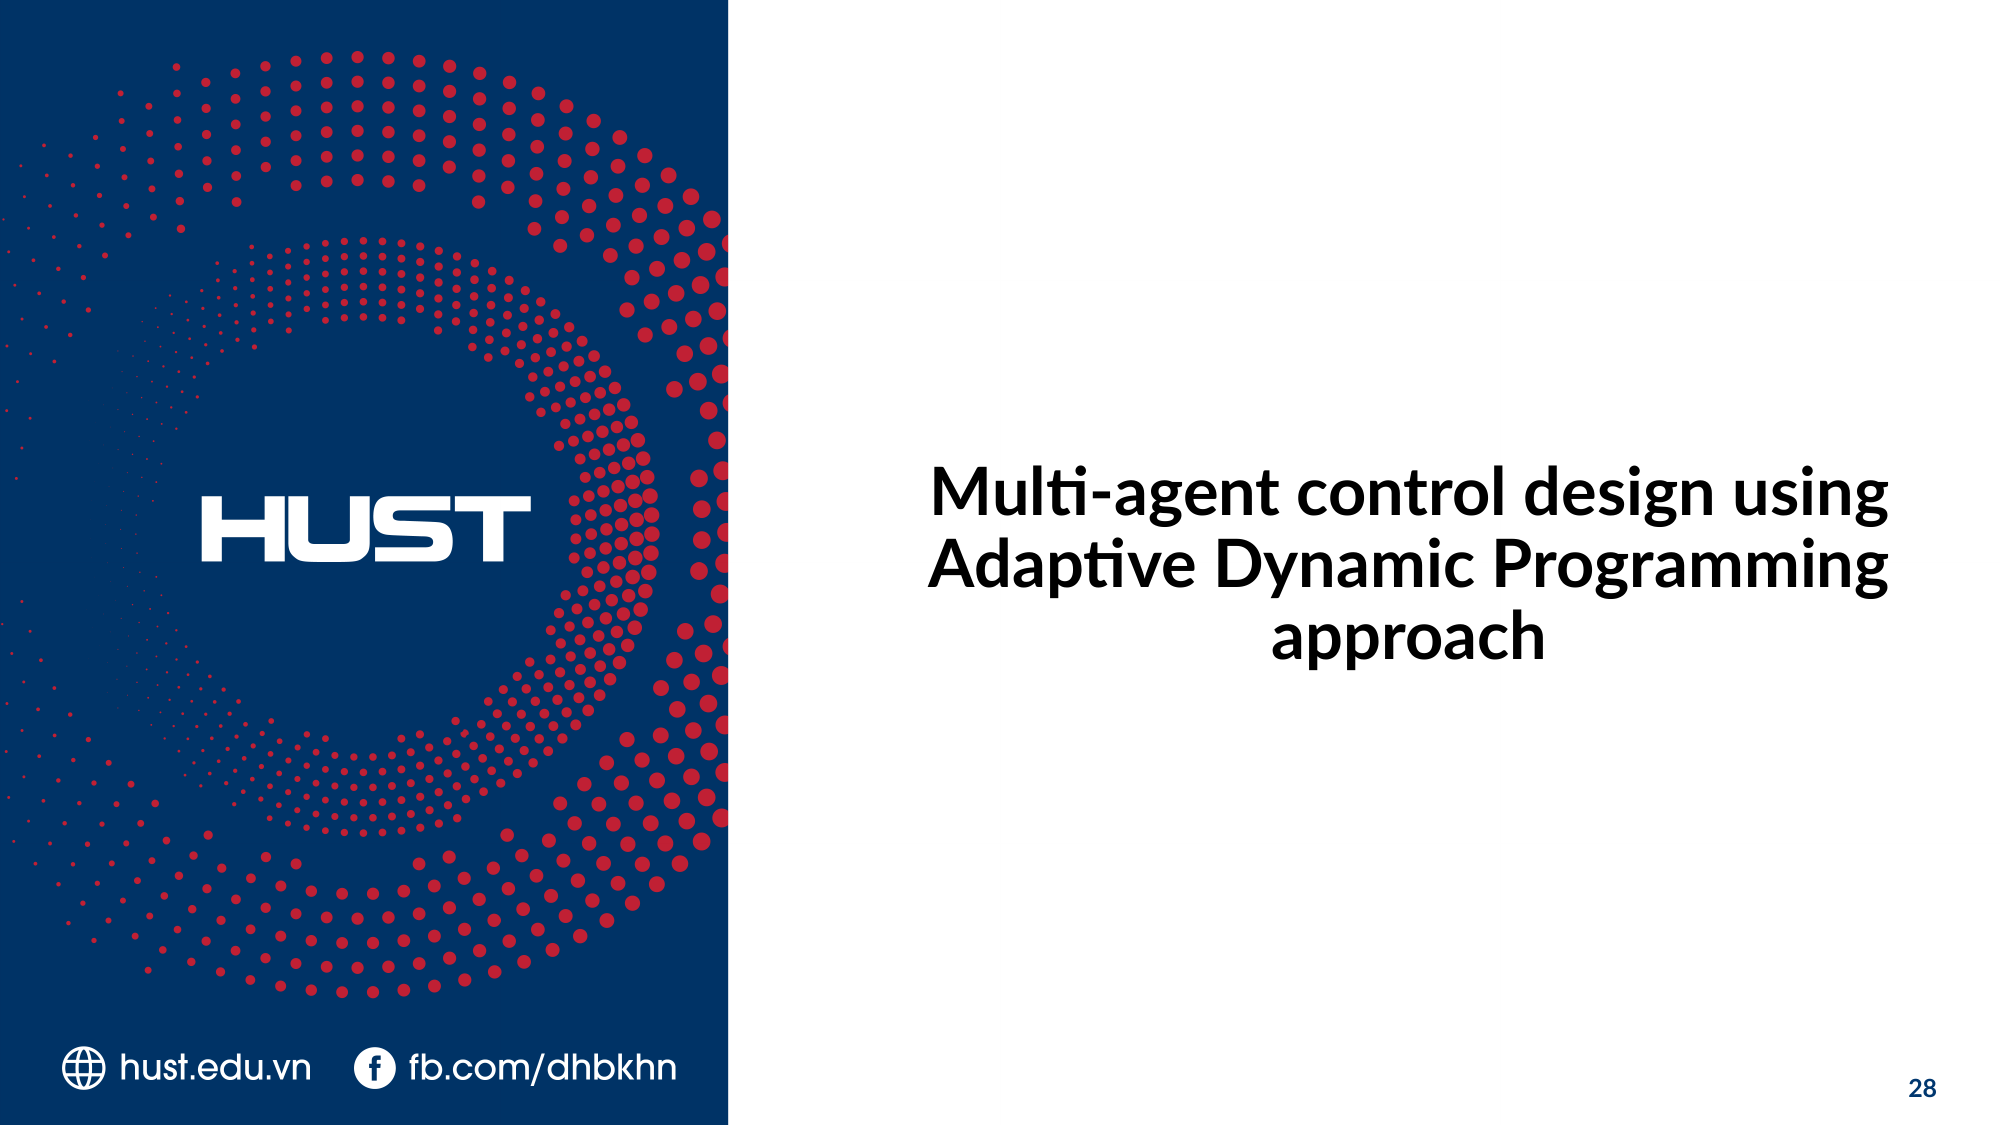

# Multi-agent control design using Adaptive Dynamic Programming approach
28